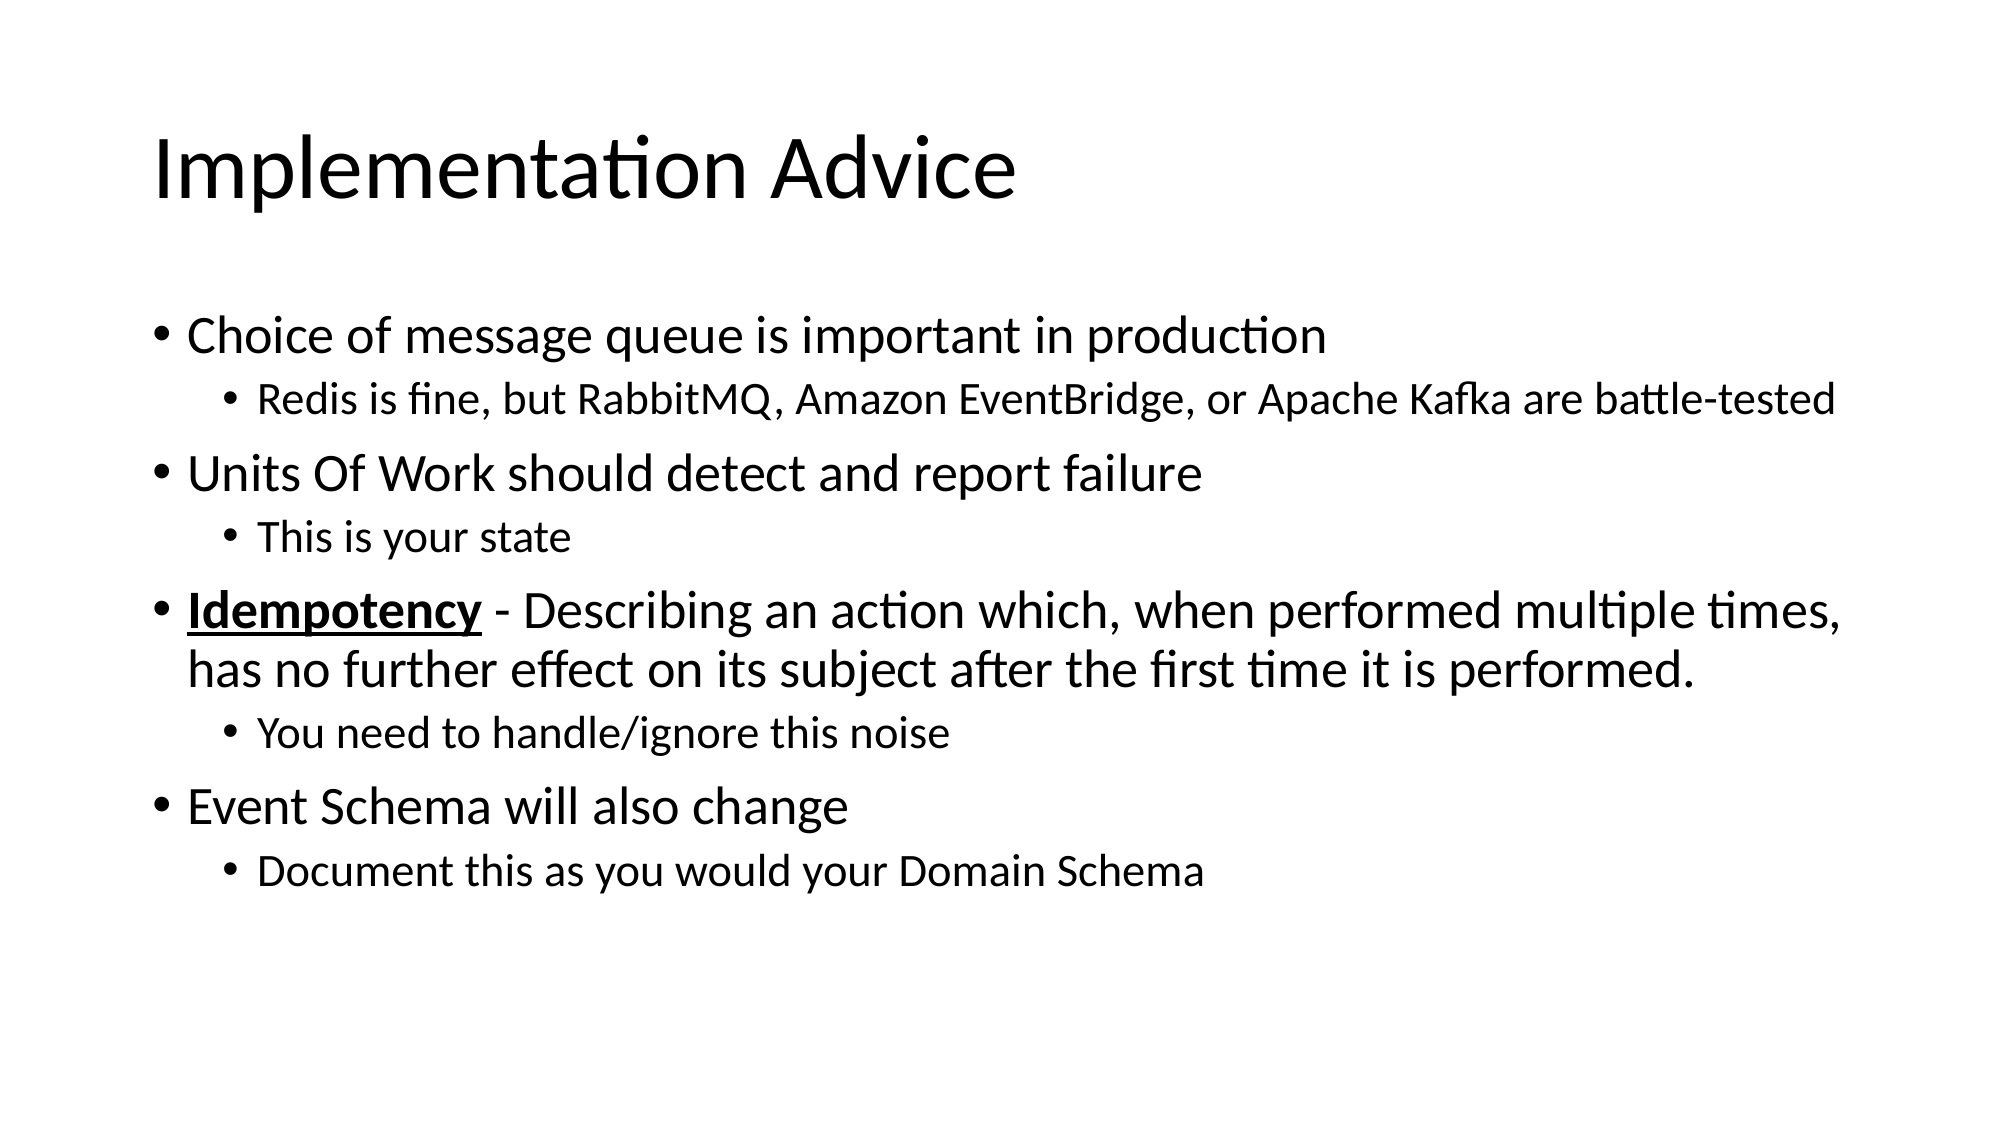

# Implementation Advice
Choice of message queue is important in production
Redis is fine, but RabbitMQ, Amazon EventBridge, or Apache Kafka are battle-tested
Units Of Work should detect and report failure
This is your state
Idempotency - Describing an action which, when performed multiple times, has no further effect on its subject after the first time it is performed.
You need to handle/ignore this noise
Event Schema will also change
Document this as you would your Domain Schema